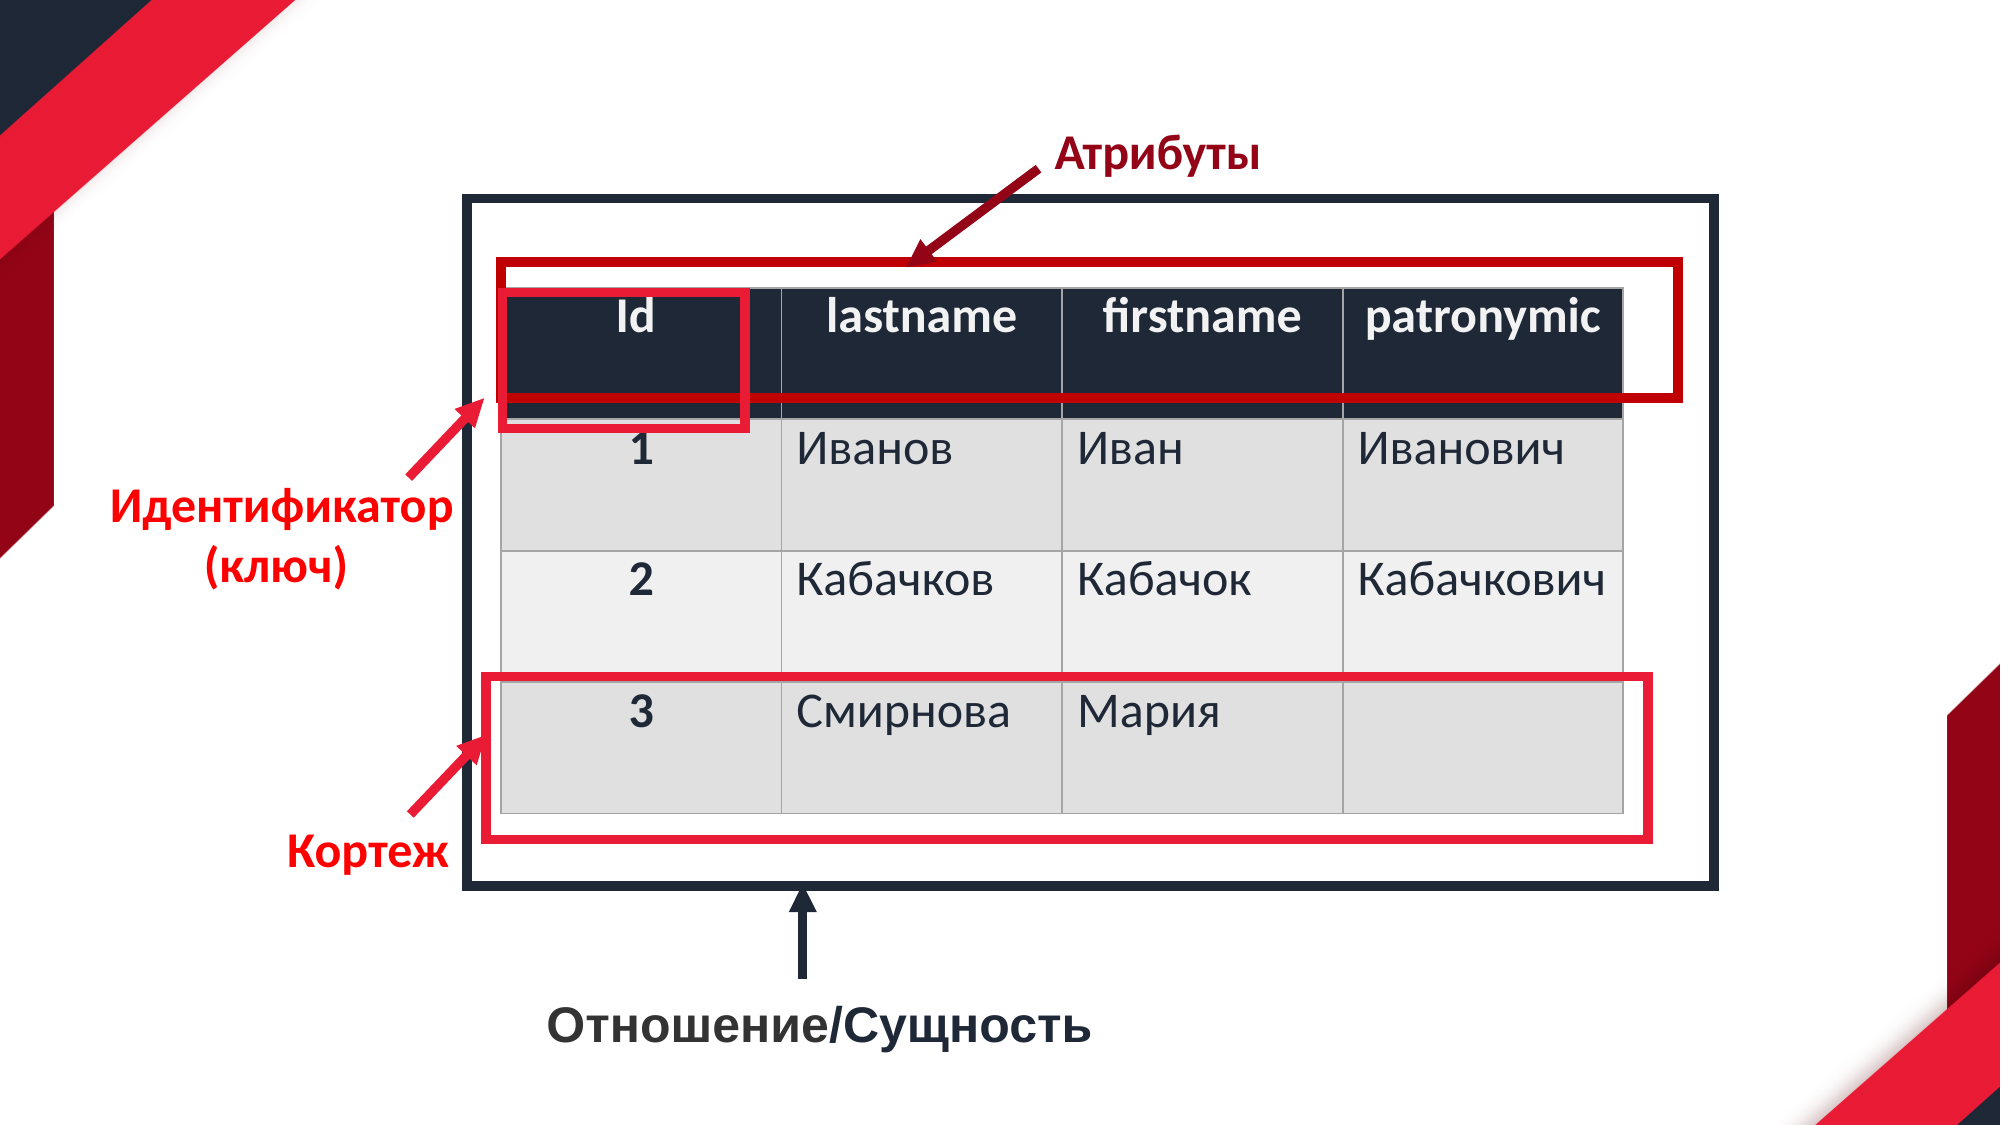

Атрибуты

| Id | lastname | firstname | patronymic |
| --- | --- | --- | --- |
| 1 | Иванов | Иван | Иванович |
| 2 | Кабачков | Кабачок | Кабачкович |
| 3 | Смирнова | Мария |  |

Идентификатор
(ключ)

Кортеж
Отношение/Сущность